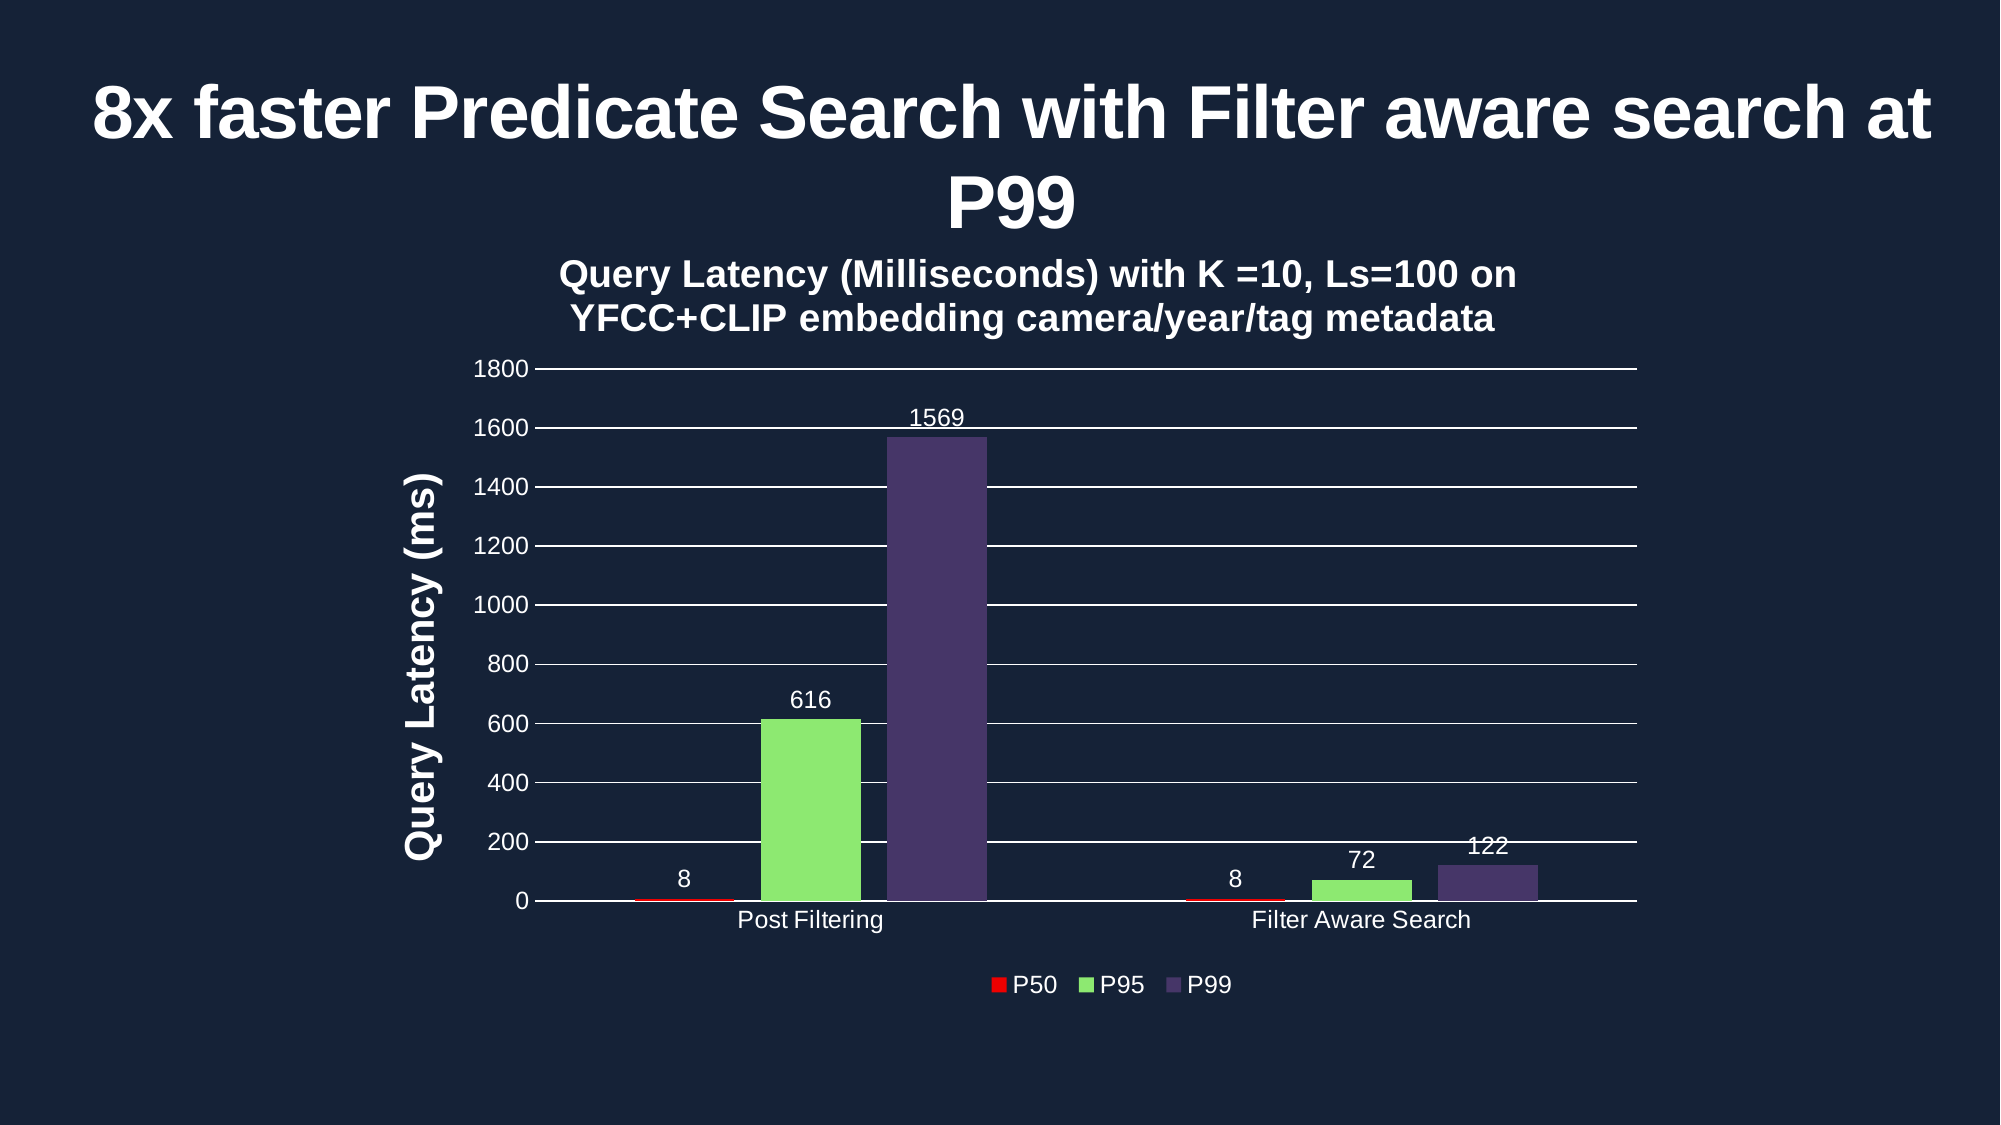

# 8x faster Predicate Search with Filter aware search at P99

### Chart: Query Latency (Milliseconds) with K =10, Ls=100 on YFCC+CLIP embedding camera/year/tag metadata

| Category | P50 | P95 | P99 |
|---|---|---|---|
| Post Filtering | 8.0 | 616.0 | 1569.0 |
| Filter Aware Search | 8.0 | 72.0 | 122.0 |
Query Latency (ms)